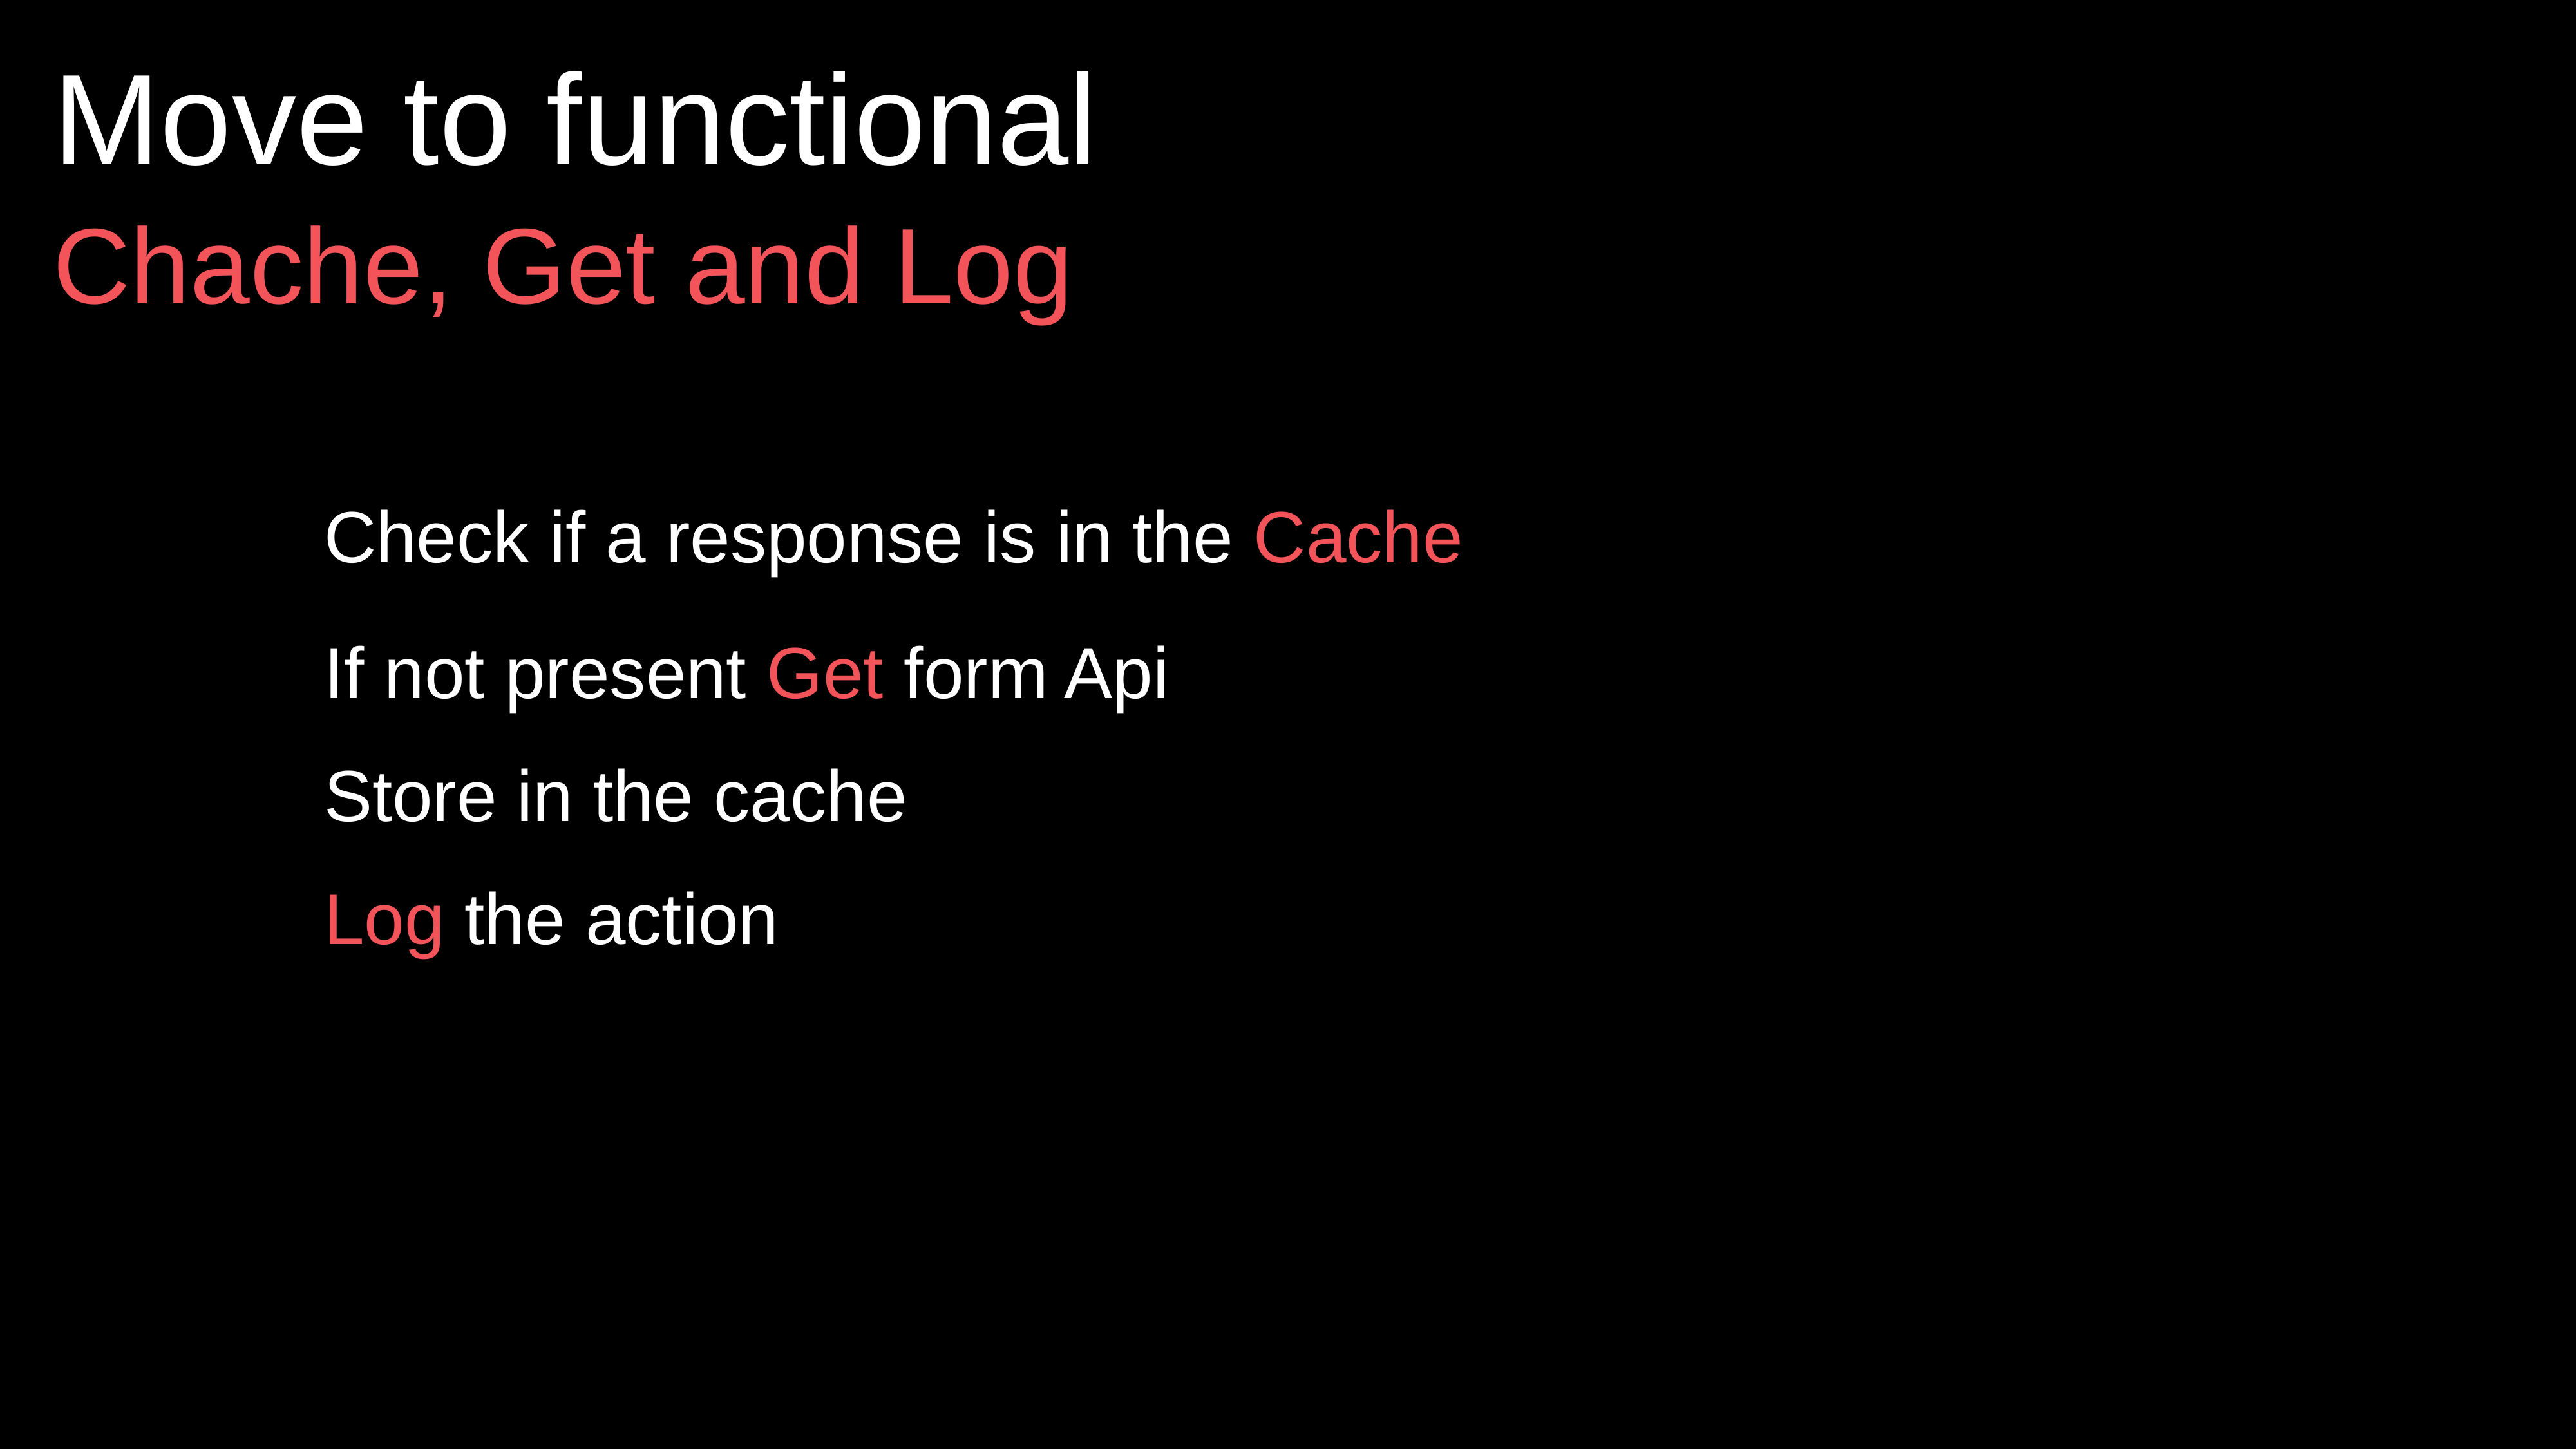

# Move to functional
Chache, Get and Log
Check if a response is in the Cache
If not present Get form Api

Store in the cache
Log the action